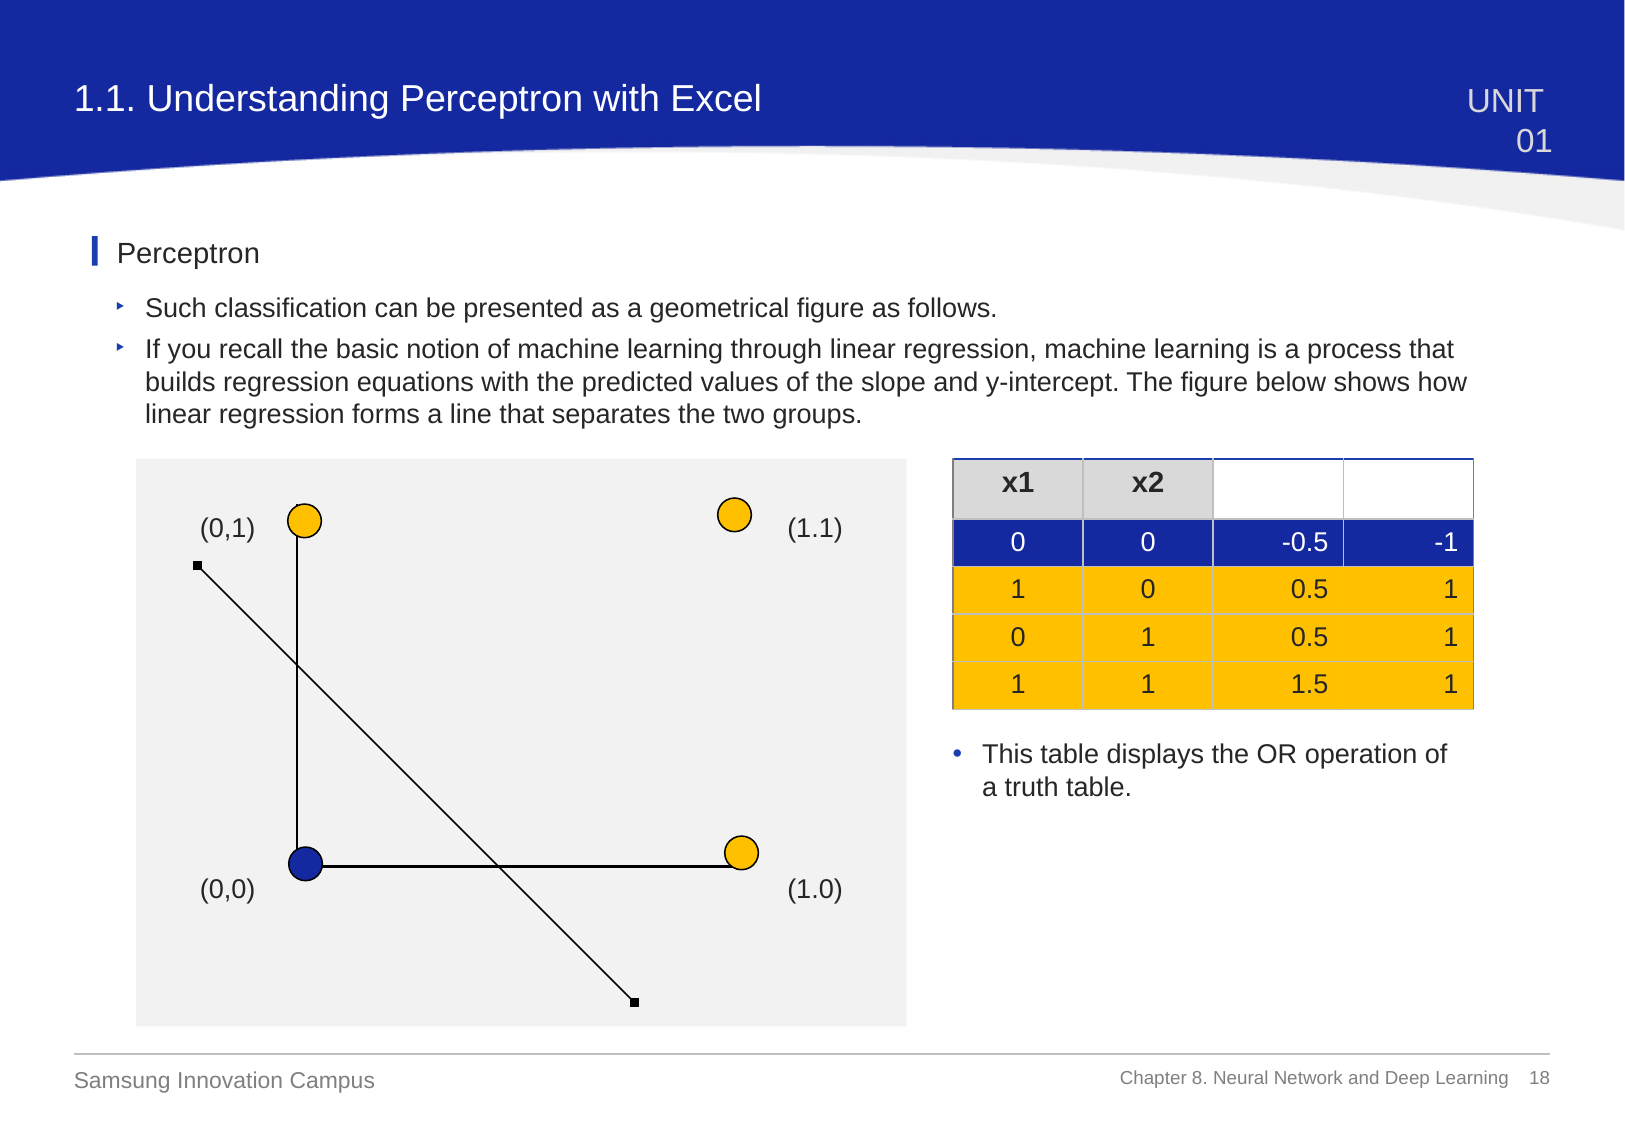

1.1. Understanding Perceptron with Excel
UNIT  01
Perceptron

Such classification can be presented as a geometrical figure as follows.
If you recall the basic notion of machine learning through linear regression, machine learning is a process that builds regression equations with the predicted values of the slope and y-intercept. The figure below shows how linear regression forms a line that separates the two groups.

(0,1)
(1.1)

(0,0)
(1.0)
| x1 | x2 |  |  |
| --- | --- | --- | --- |
| 0 | 0 | -0.5 | -1 |
| 1 | 0 | 0.5 | 1 |
| 0 | 1 | 0.5 | 1 |
| 1 | 1 | 1.5 | 1 |
This table displays the OR operation of a truth table.